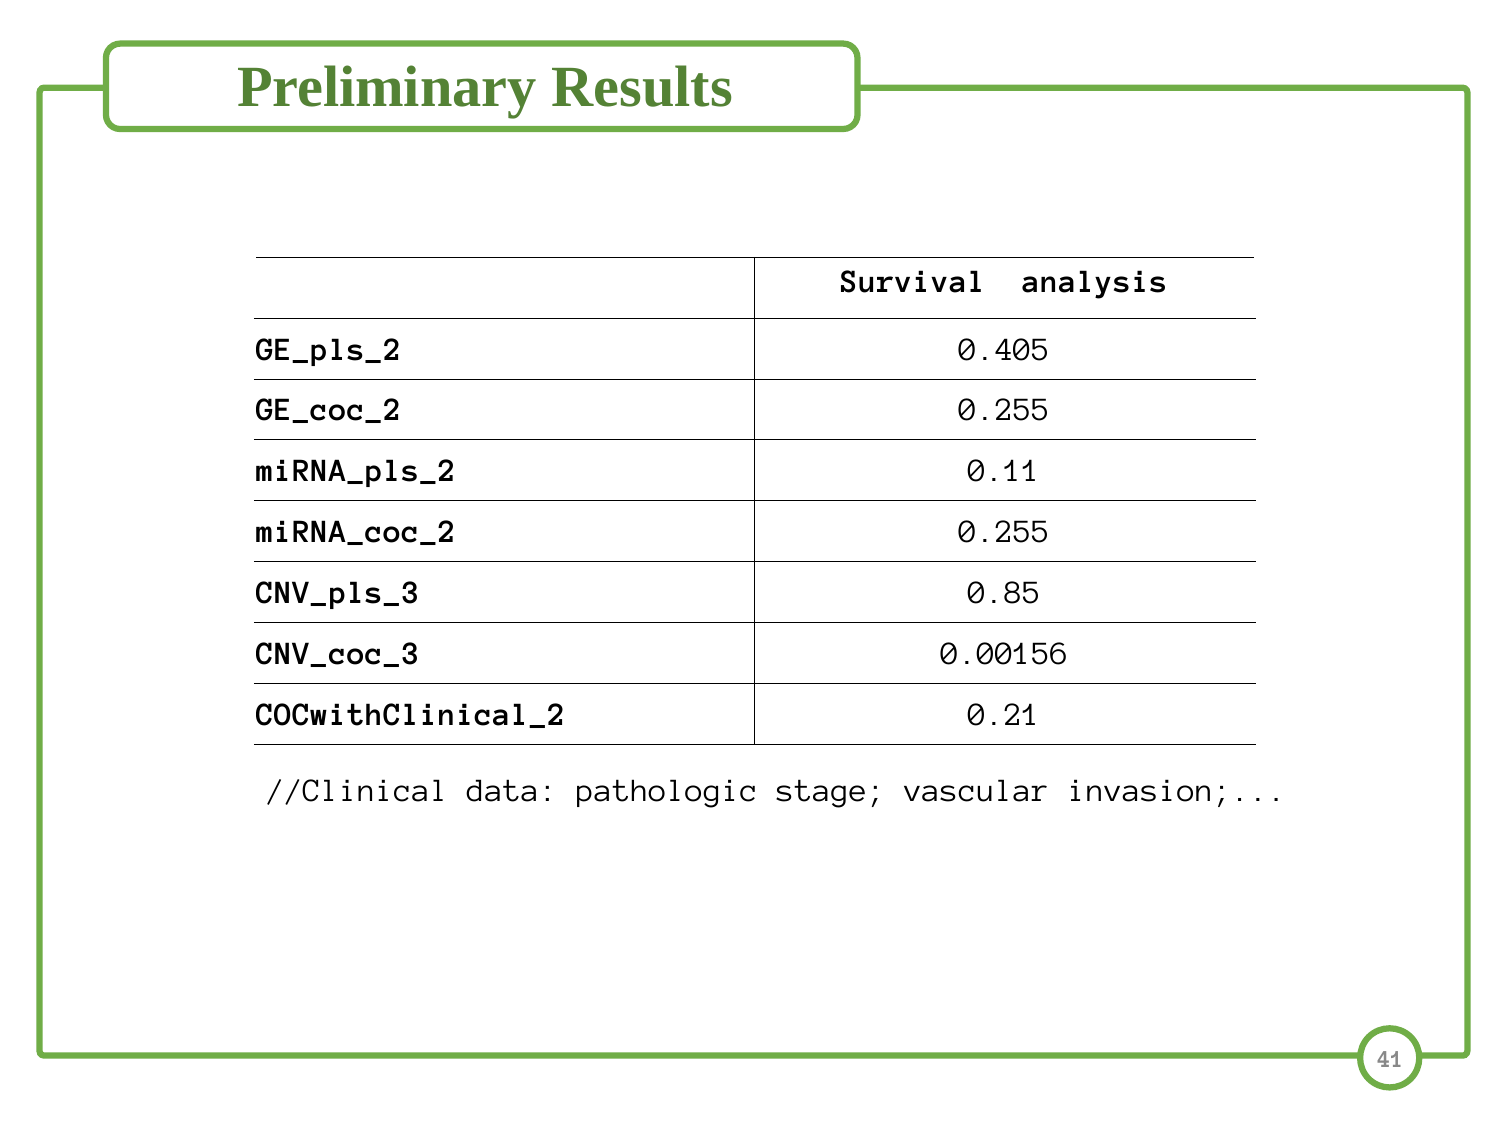

# Preliminary Results
|  | Survival analysis |
| --- | --- |
| GE\_pls\_2 | 0.405 |
| GE\_coc\_2 | 0.255 |
| miRNA\_pls\_2 | 0.11 |
| miRNA\_coc\_2 | 0.255 |
| CNV\_pls\_3 | 0.85 |
| CNV\_coc\_3 | 0.00156 |
| COCwithClinical\_2 | 0.21 |
//Clinical data: pathologic stage; vascular invasion;...
41